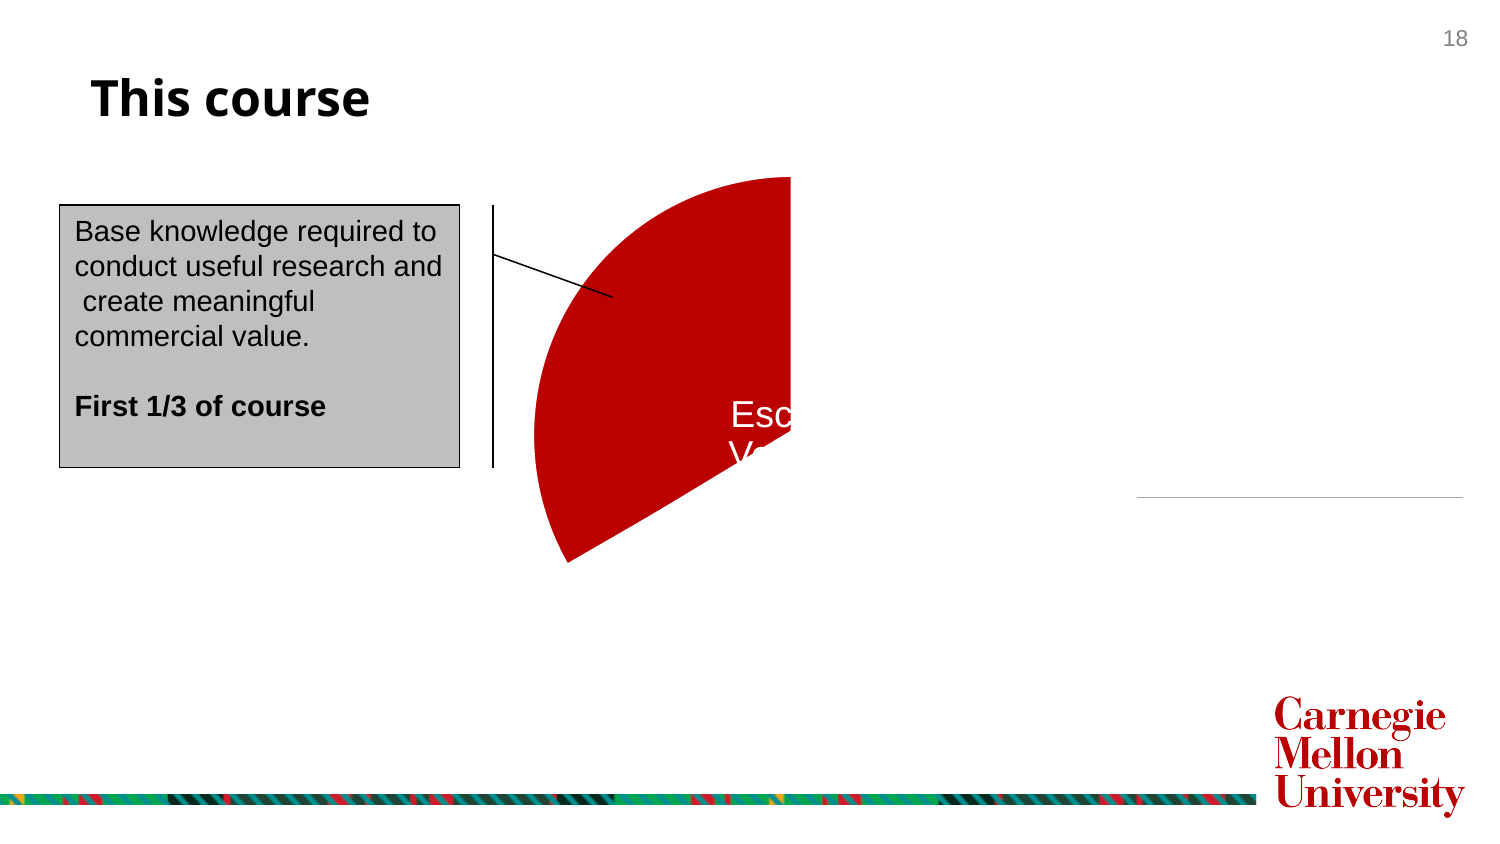

# This course

Advanced Topics
ML Applications in Healthcare
Escape
Velocity
Base knowledge required to conduct useful research and  create meaningful commercial value.
First 1/3 of course
Going deep in a few topics
Last 1/3 of course

Applying ML to various clinical disciplines.

Guest lectures by practicing clinicians.
Middle 1/3 of course
18